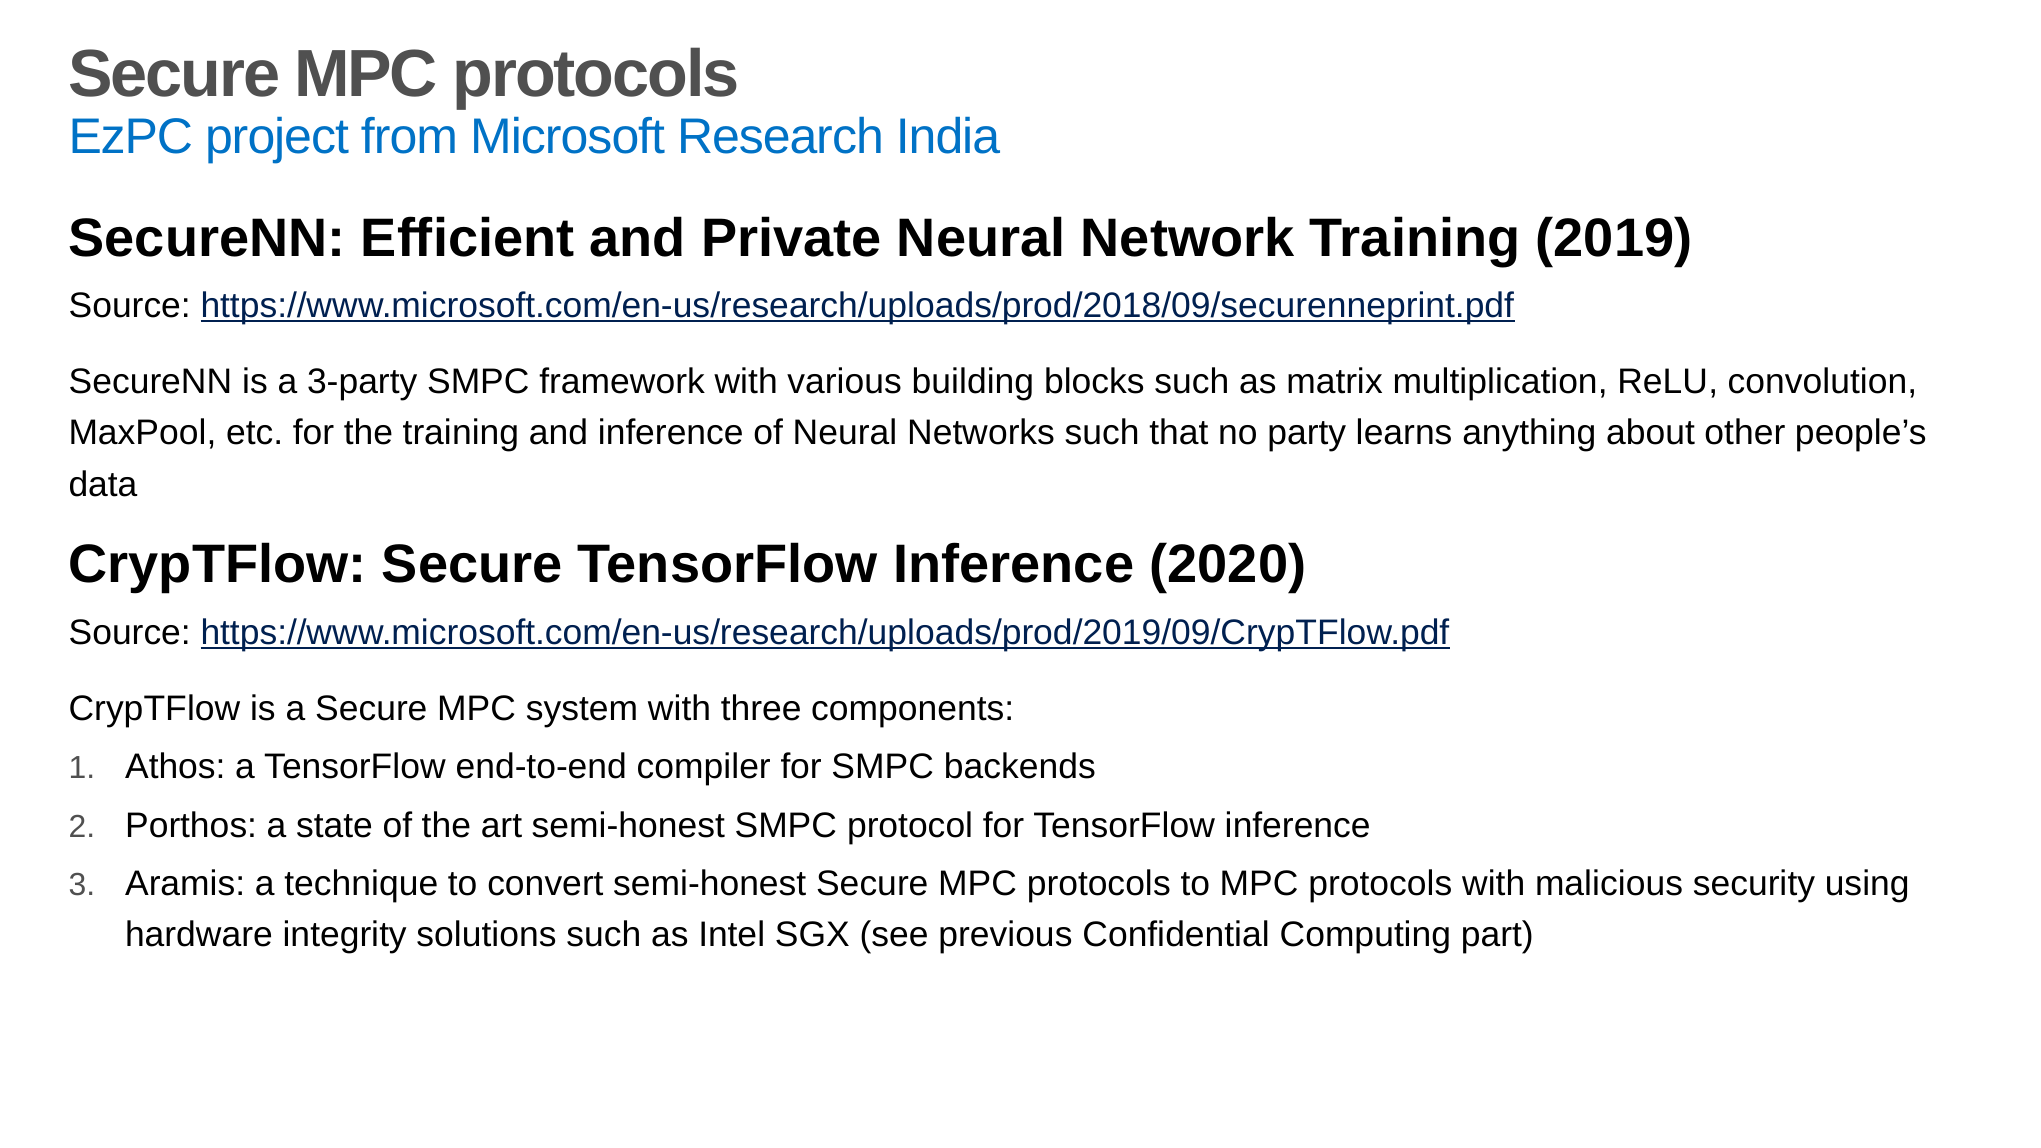

# Secure MPC protocols EzPC project from Microsoft Research India
SecureNN: Efficient and Private Neural Network Training (2019)
Source: https://www.microsoft.com/en-us/research/uploads/prod/2018/09/securenneprint.pdf
SecureNN is a 3-party SMPC framework with various building blocks such as matrix multiplication, ReLU, convolution, MaxPool, etc. for the training and inference of Neural Networks such that no party learns anything about other people’s data
CrypTFlow: Secure TensorFlow Inference (2020)
Source: https://www.microsoft.com/en-us/research/uploads/prod/2019/09/CrypTFlow.pdf
CrypTFlow is a Secure MPC system with three components:
Athos: a TensorFlow end-to-end compiler for SMPC backends
Porthos: a state of the art semi-honest SMPC protocol for TensorFlow inference
Aramis: a technique to convert semi-honest Secure MPC protocols to MPC protocols with malicious security using hardware integrity solutions such as Intel SGX (see previous Confidential Computing part)